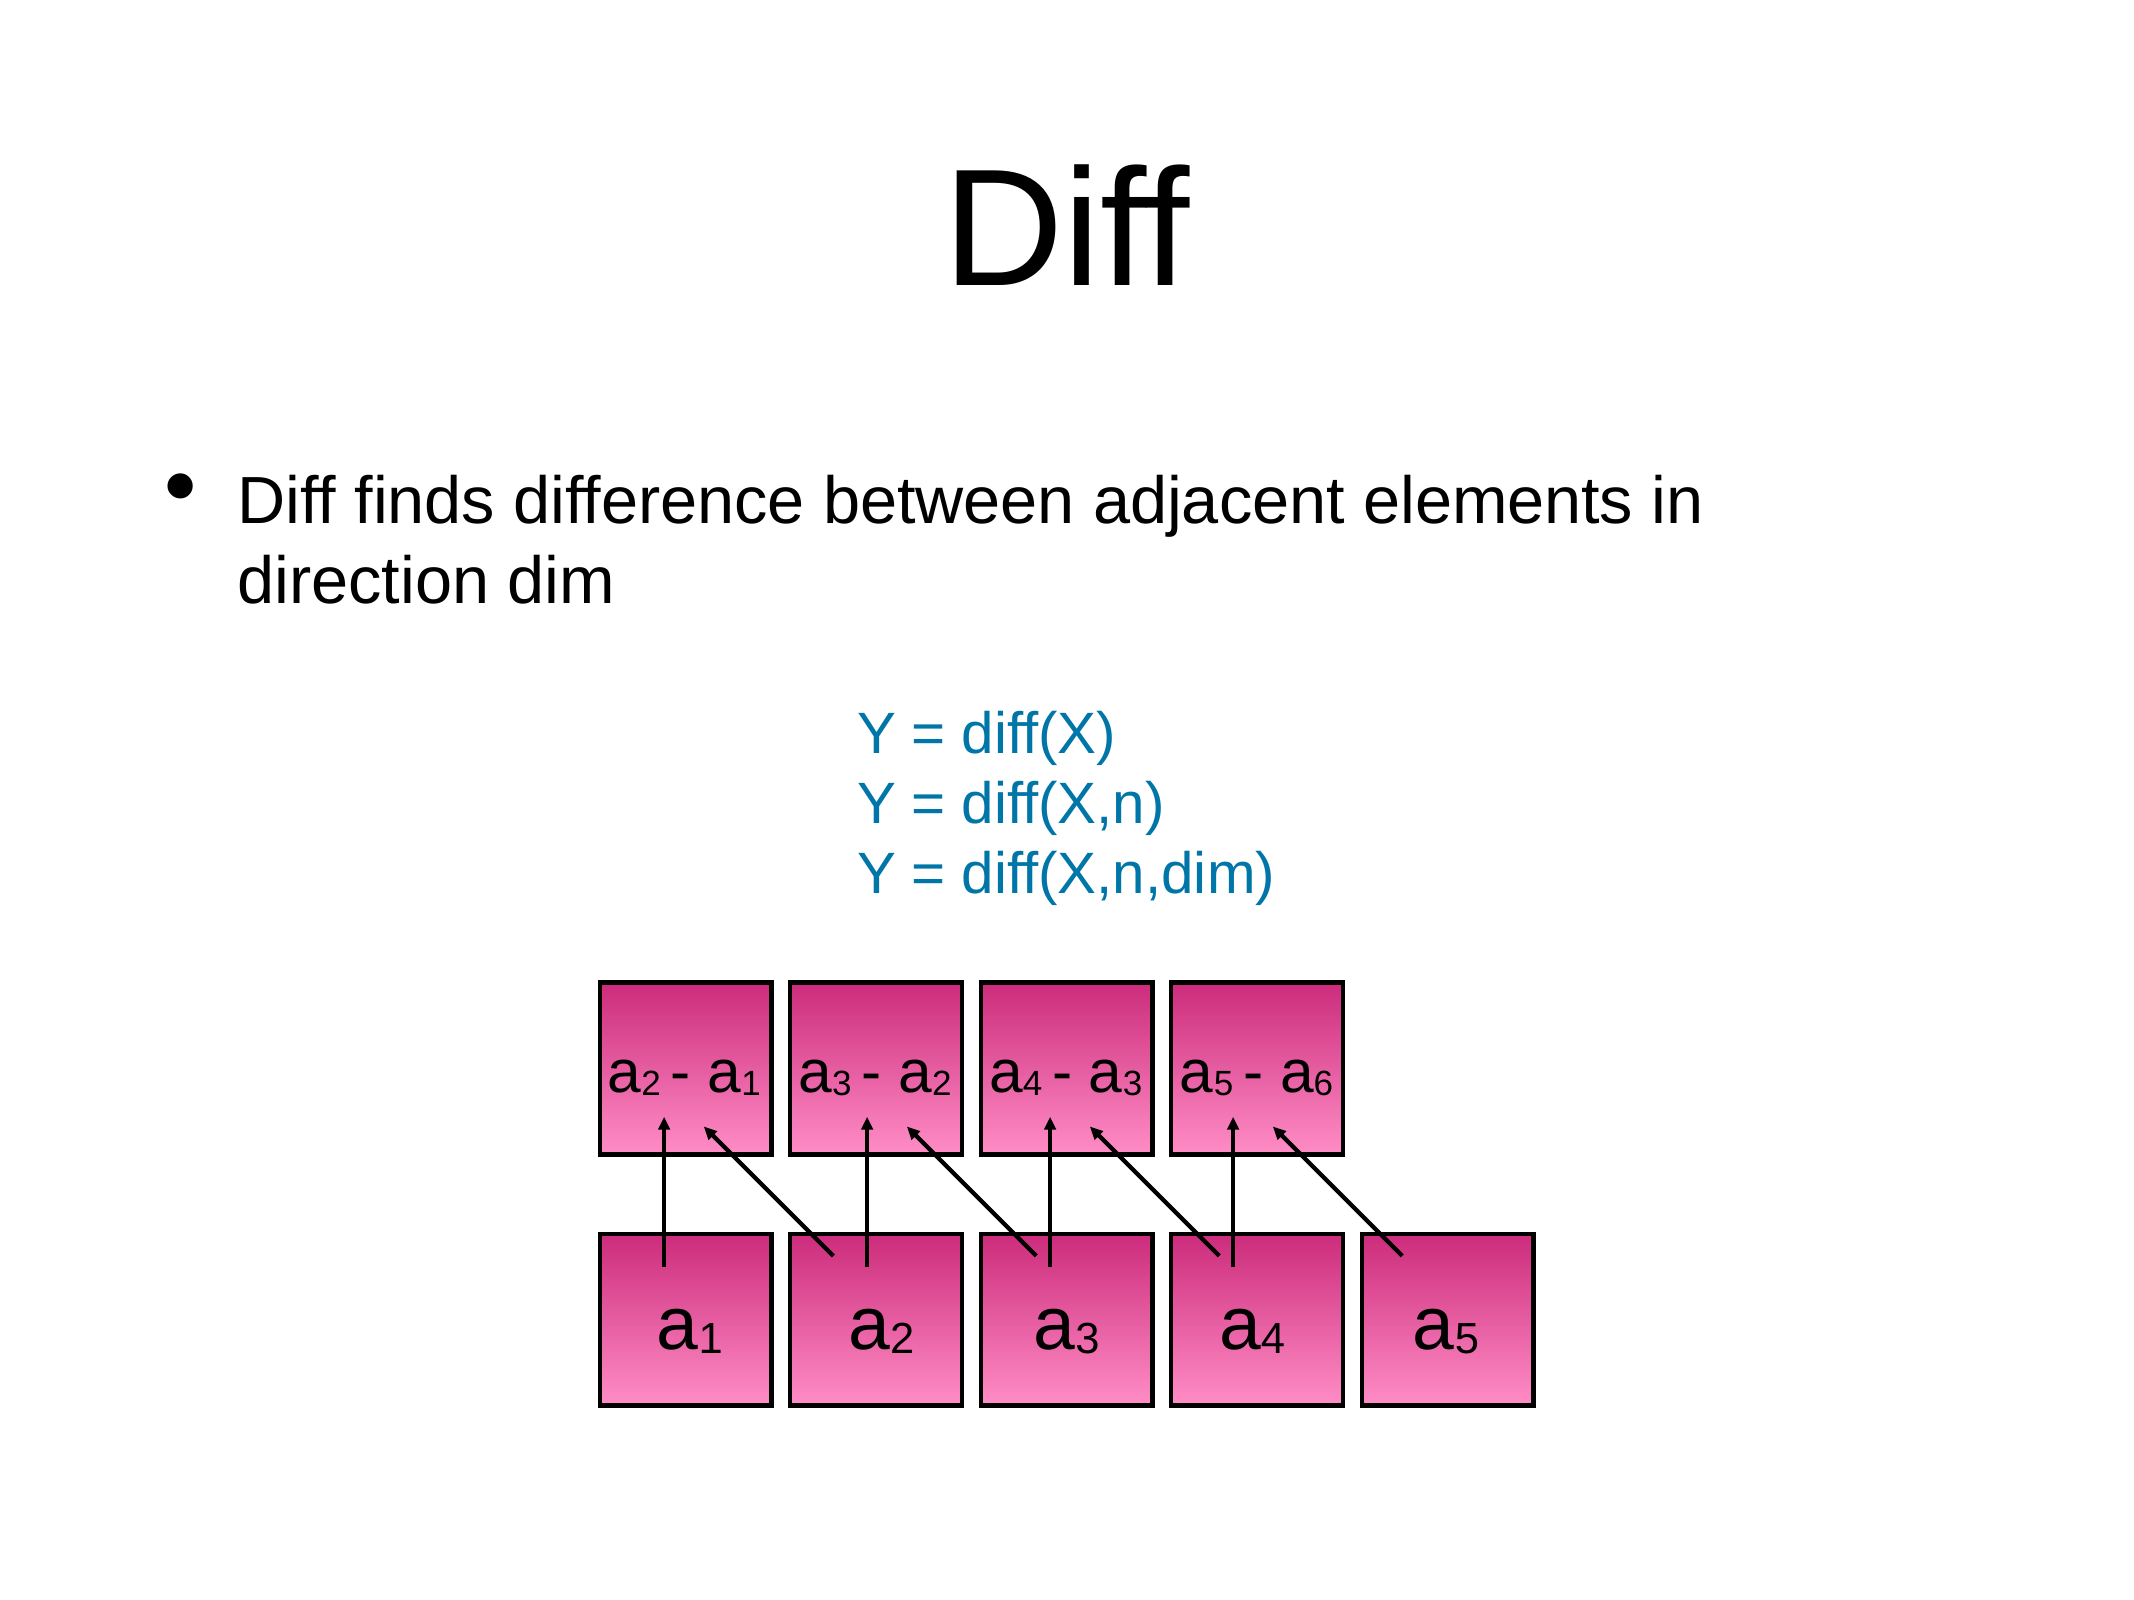

# Diff
Diff finds difference between adjacent elements in direction dim
Y = diff(X)
Y = diff(X,n)
Y = diff(X,n,dim)

a2 - a1
a3 - a2
a4 - a3
a5 - a6

a1
a2
a3
a4
a5